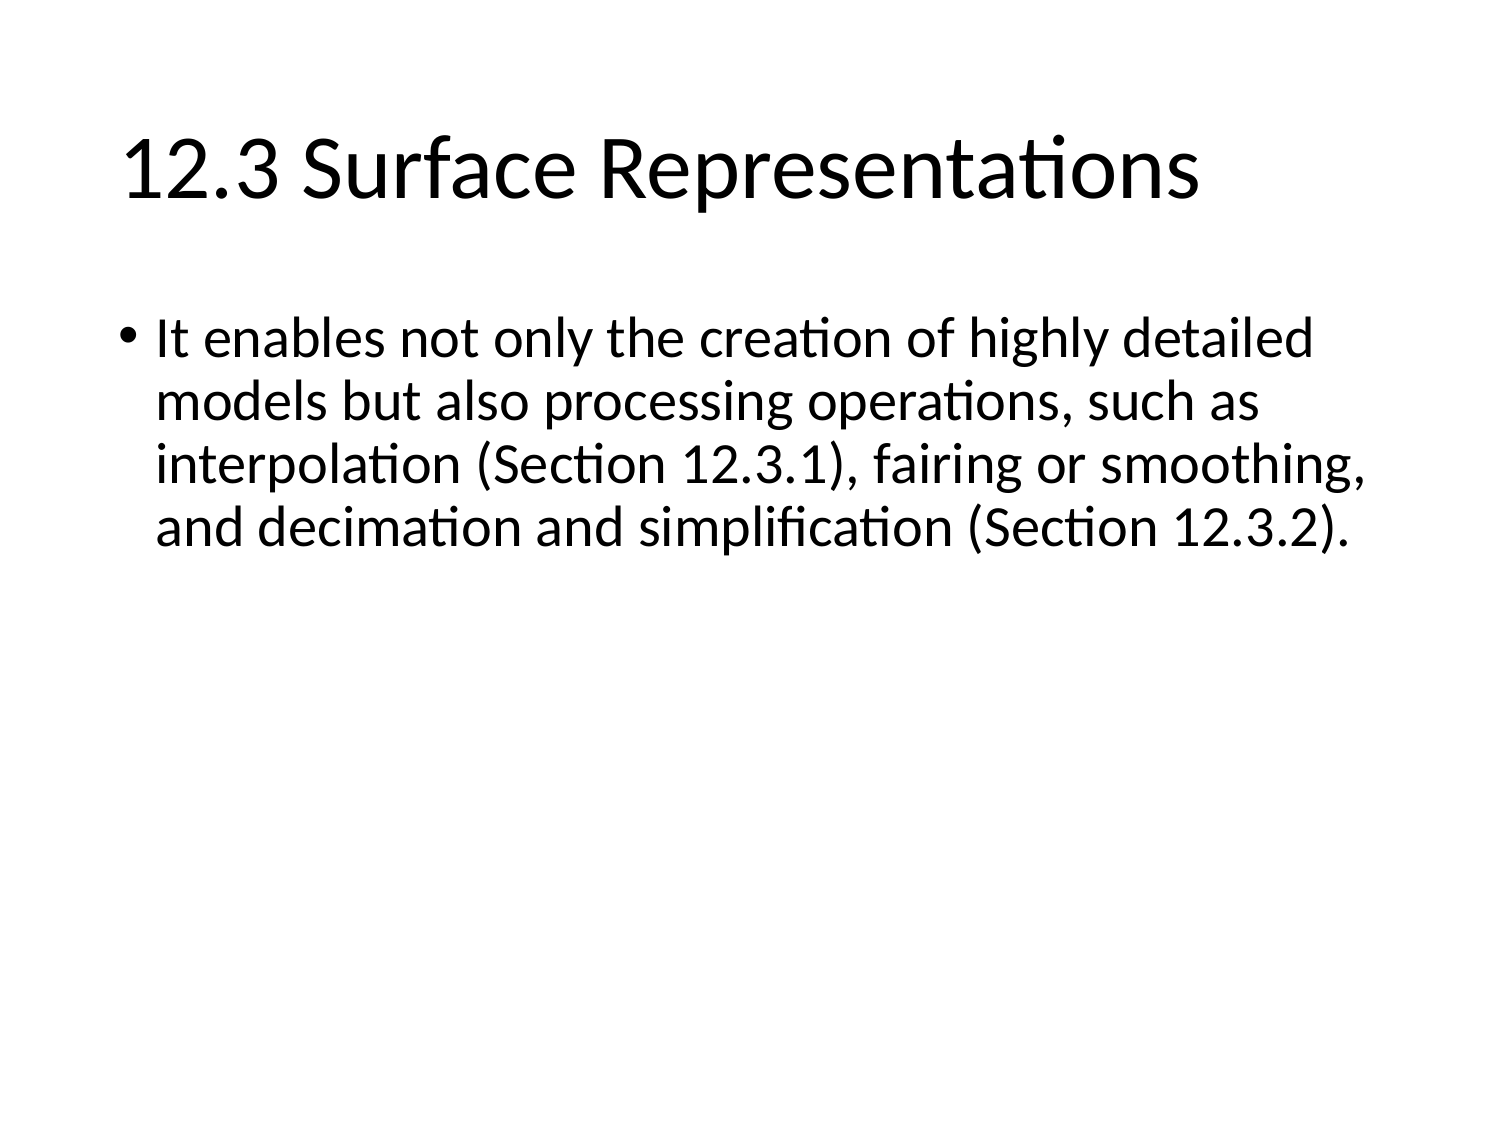

# 12.3 Surface Representations
It enables not only the creation of highly detailed models but also processing operations, such as interpolation (Section 12.3.1), fairing or smoothing, and decimation and simplification (Section 12.3.2).